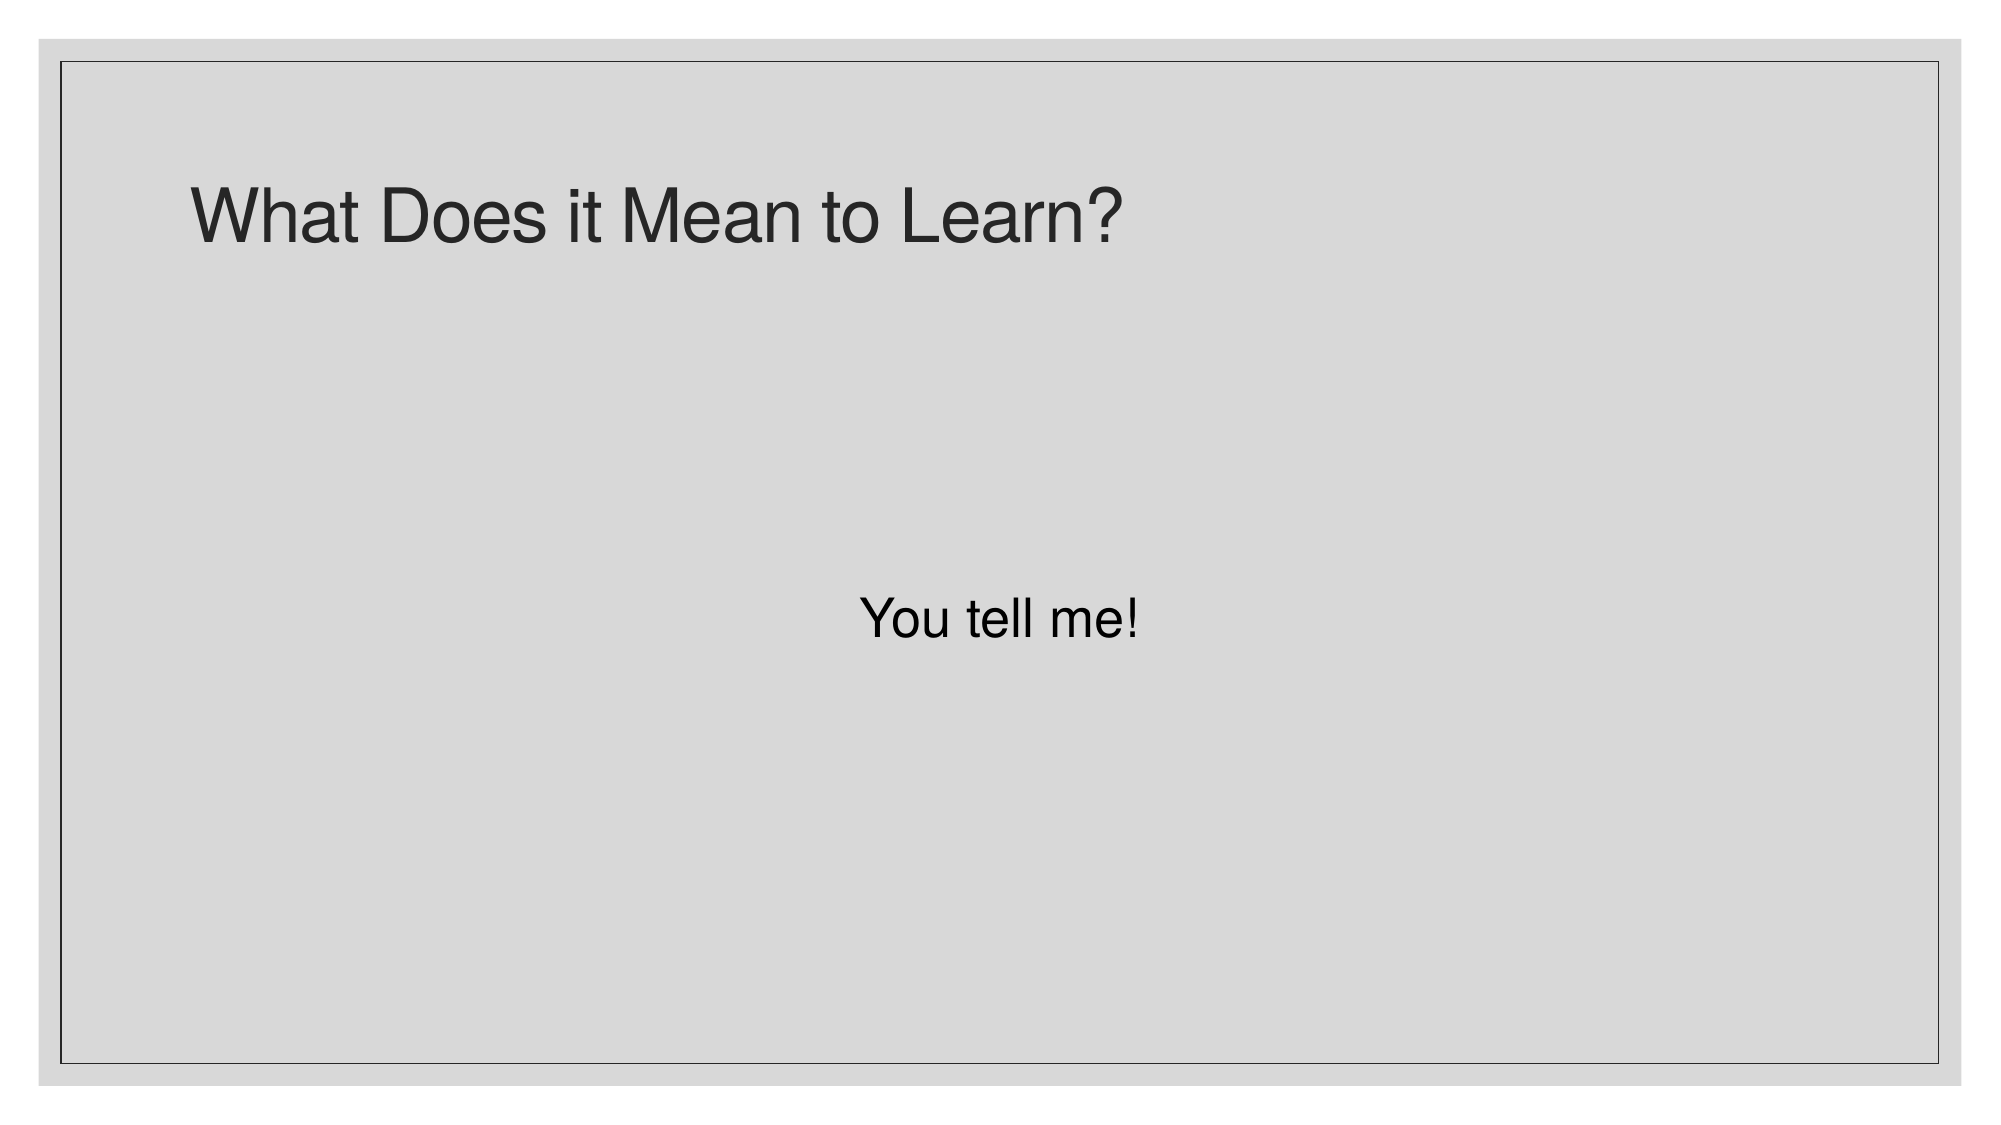

# What Does it Mean to Learn?

You tell me!